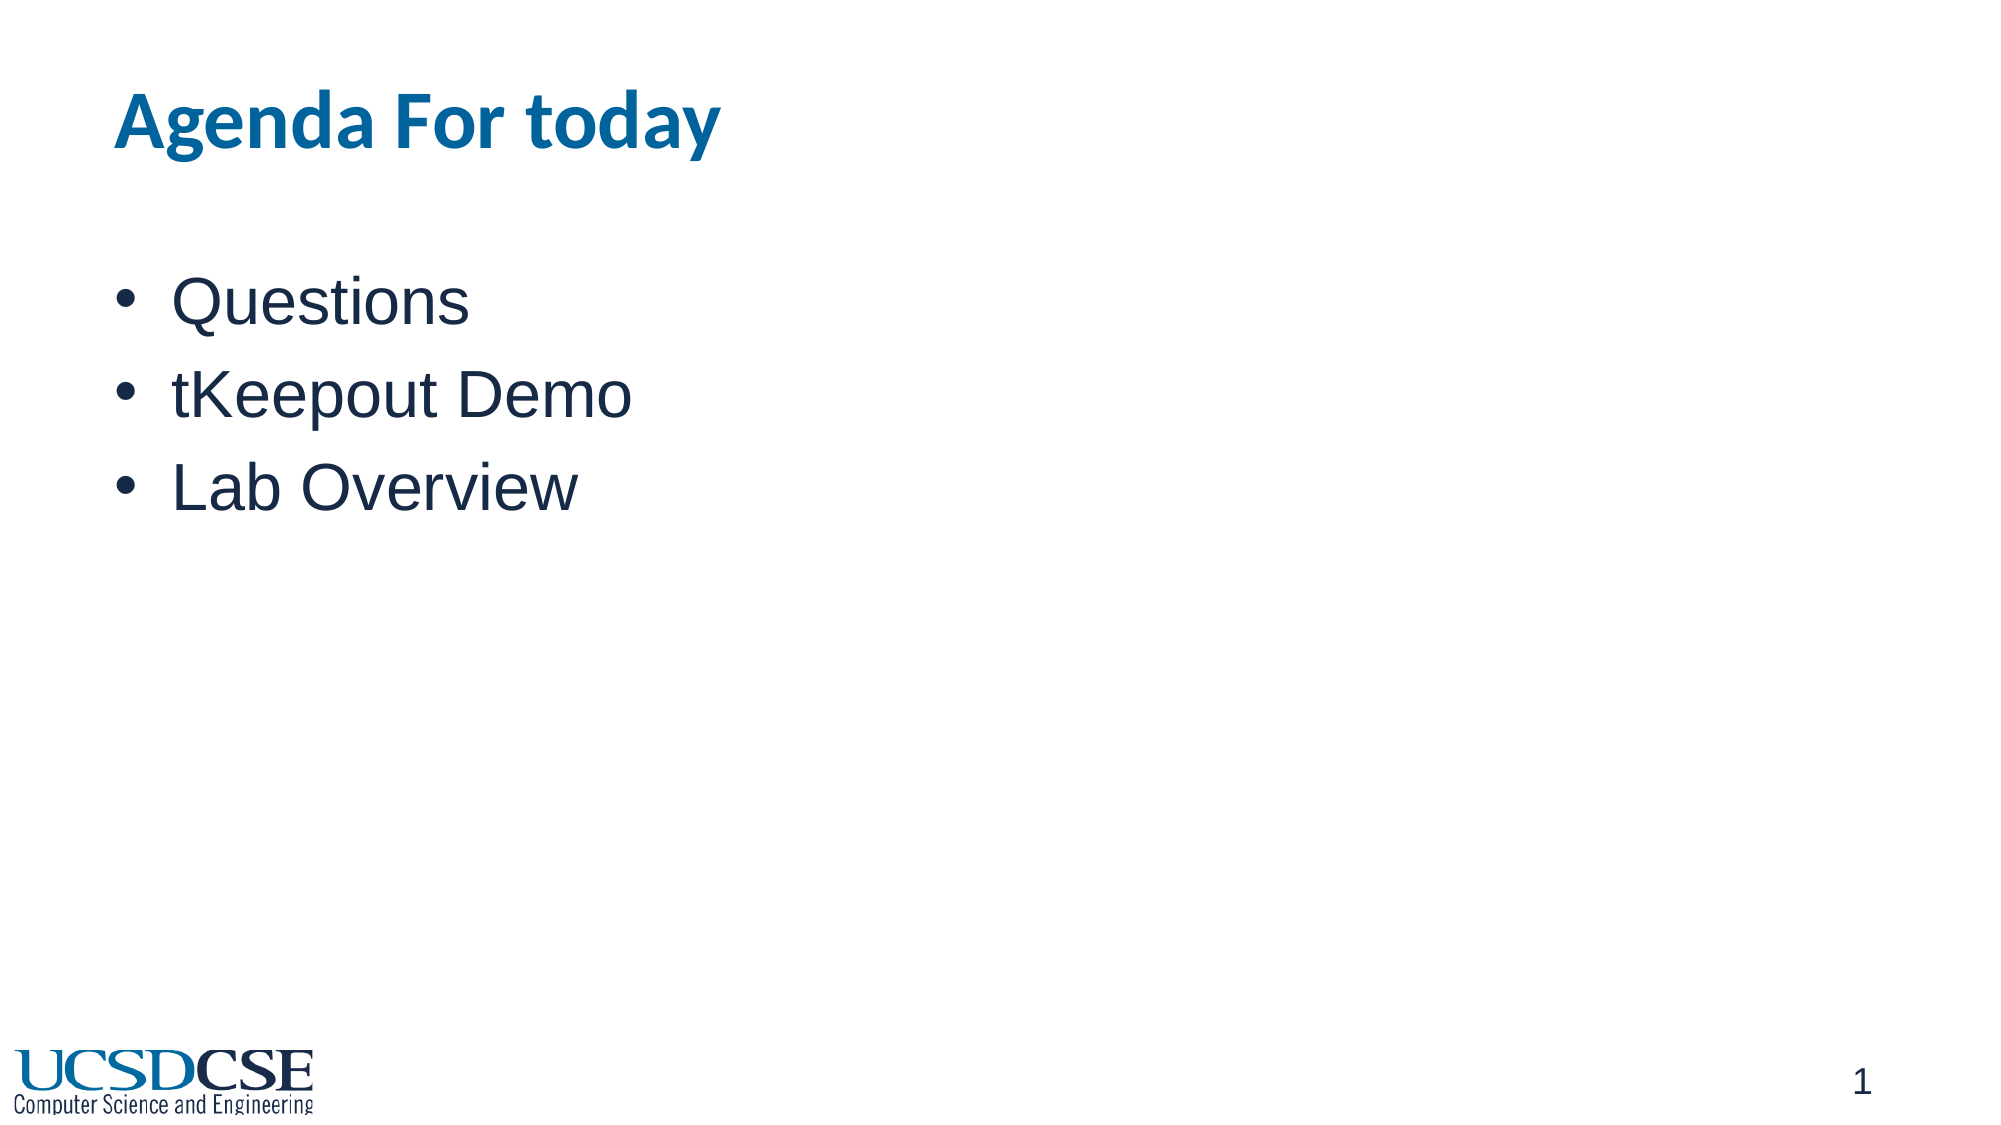

# Agenda For today
Questions
tKeepout Demo
Lab Overview